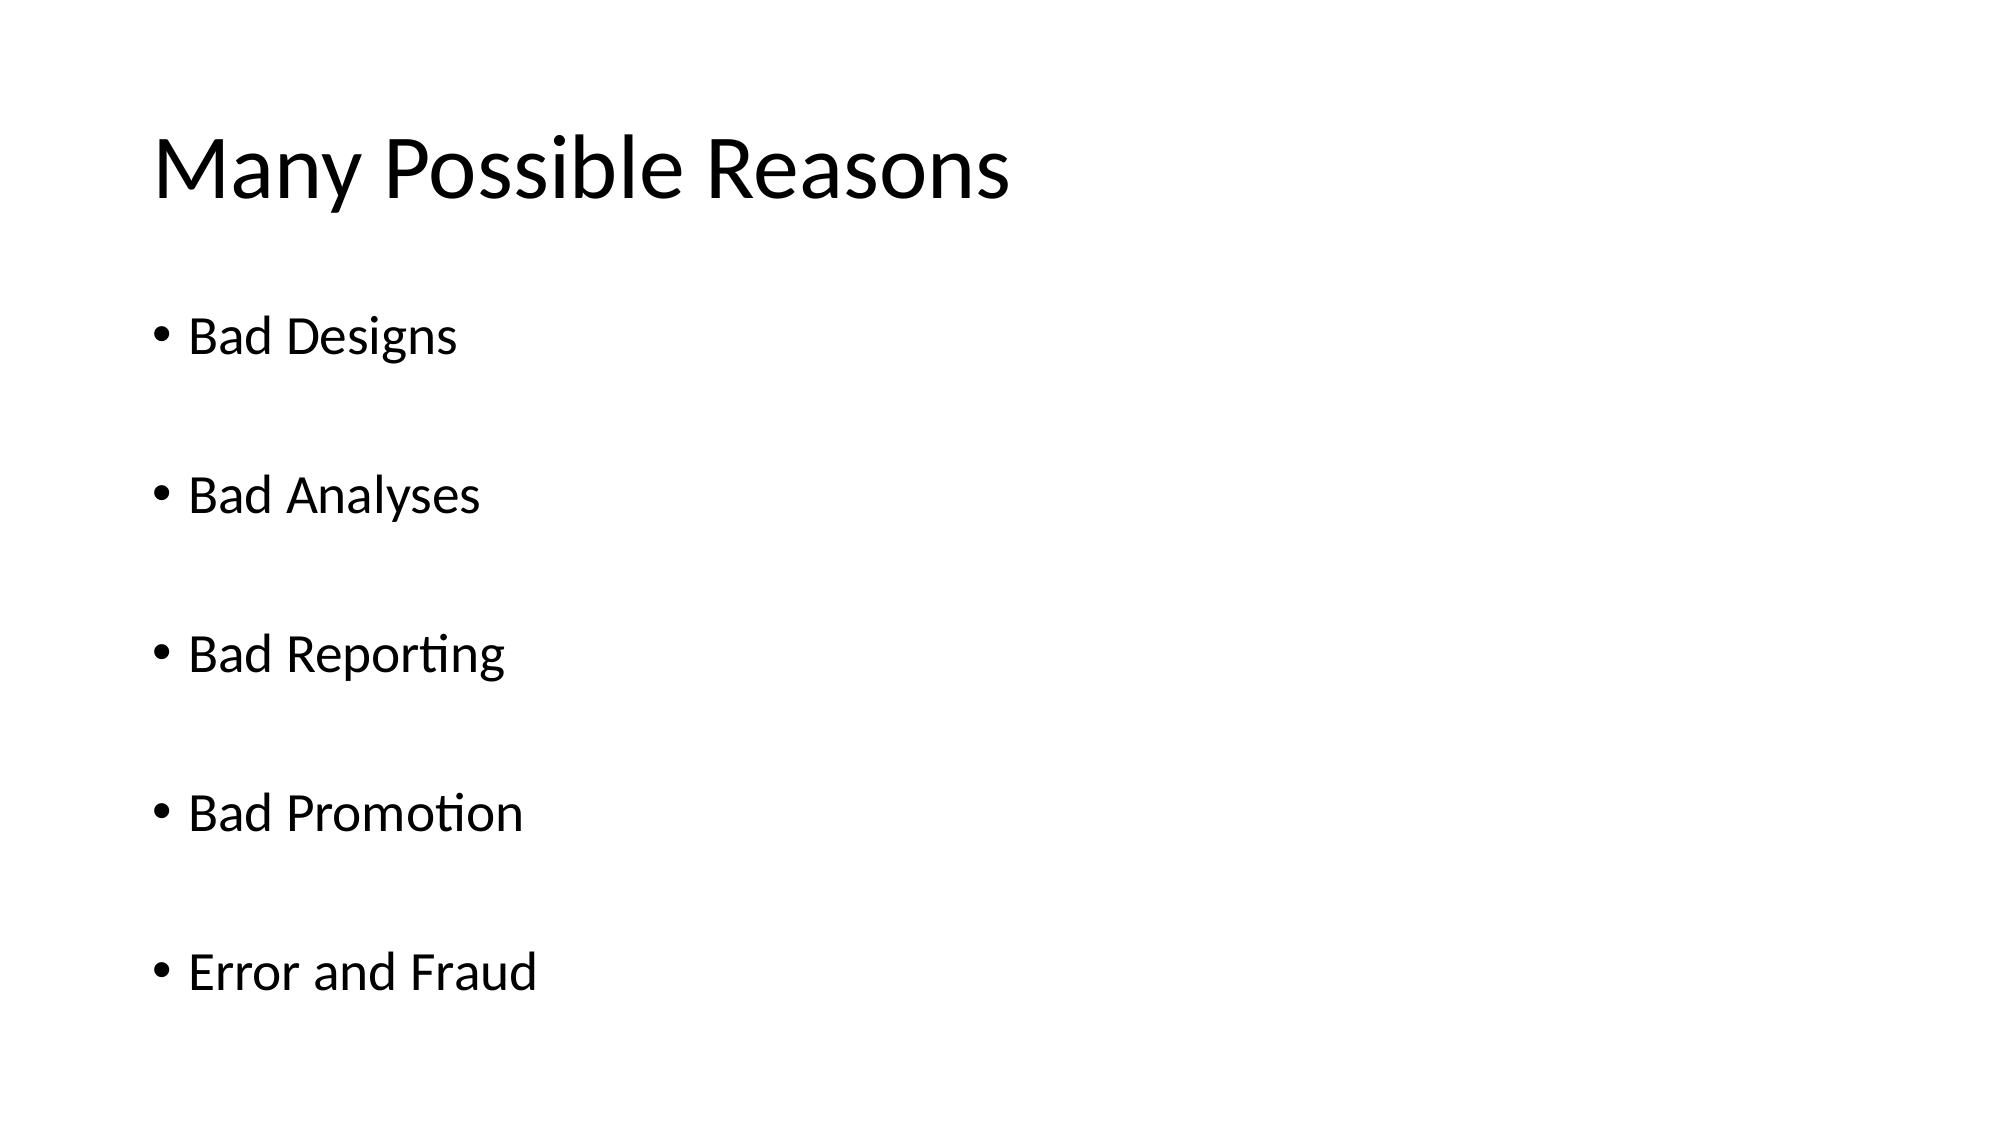

# Many Possible Reasons
Bad Designs

Bad Analyses

Bad Reporting

Bad Promotion

Error and Fraud